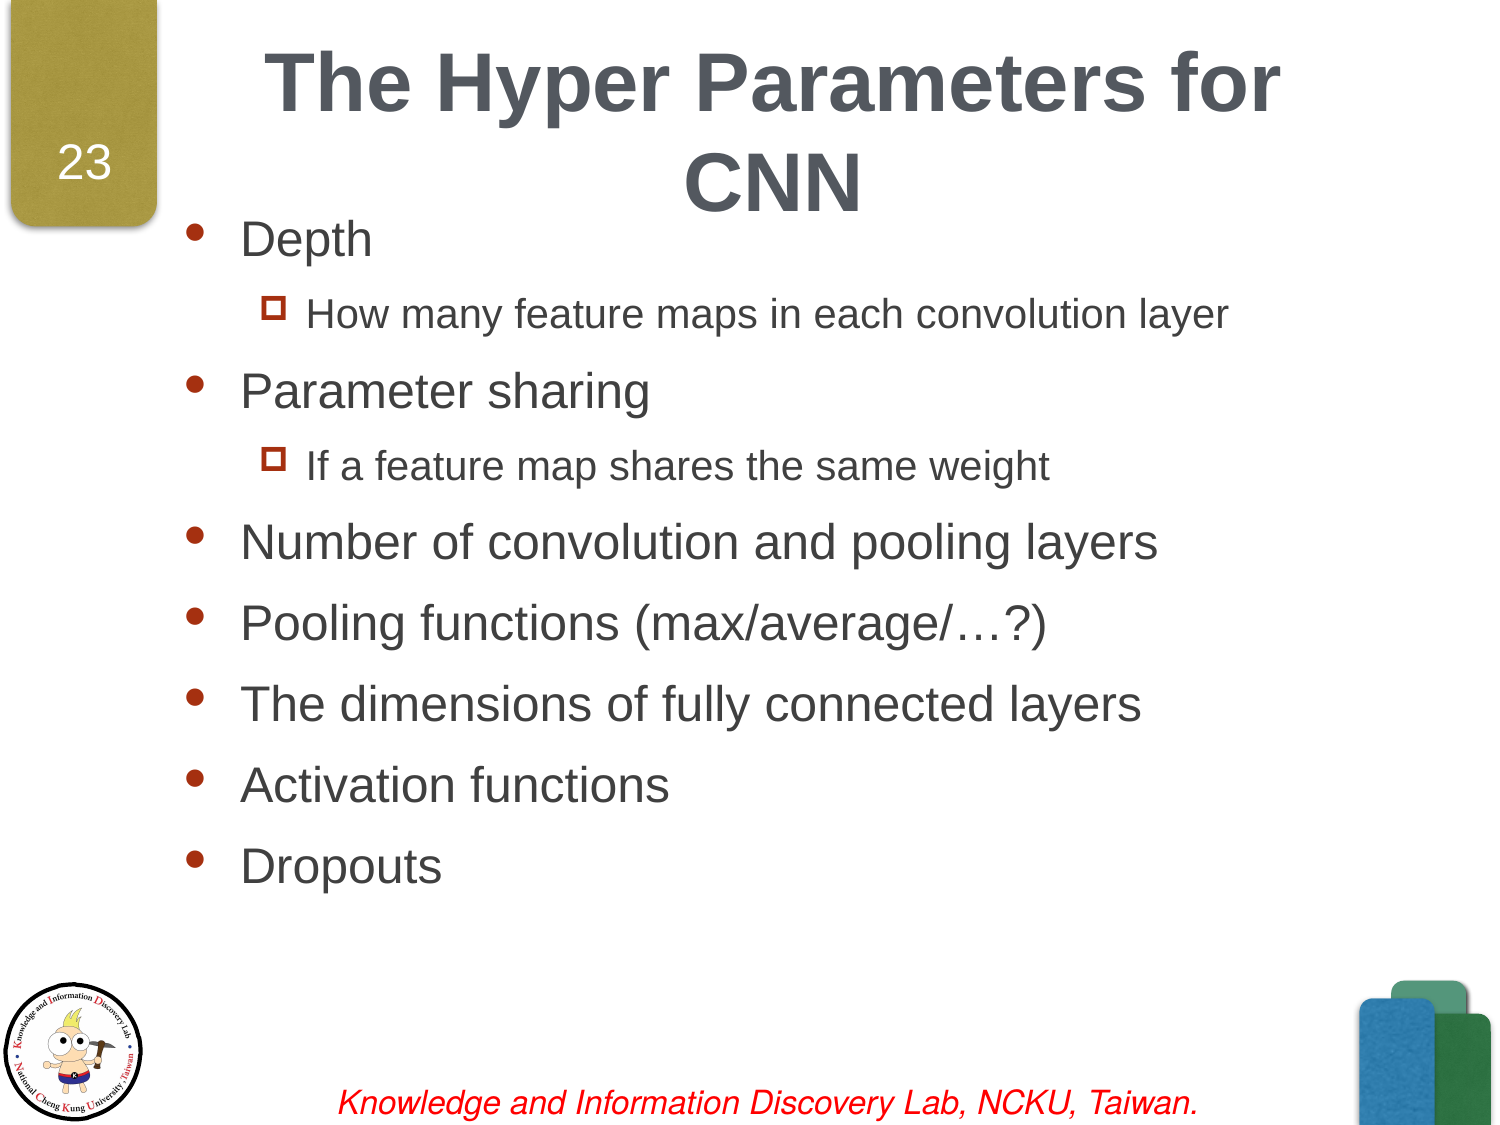

# The Hyper Parameters for CNN
23
Depth
How many feature maps in each convolution layer
Parameter sharing
If a feature map shares the same weight
Number of convolution and pooling layers
Pooling functions (max/average/…?)
The dimensions of fully connected layers
Activation functions
Dropouts